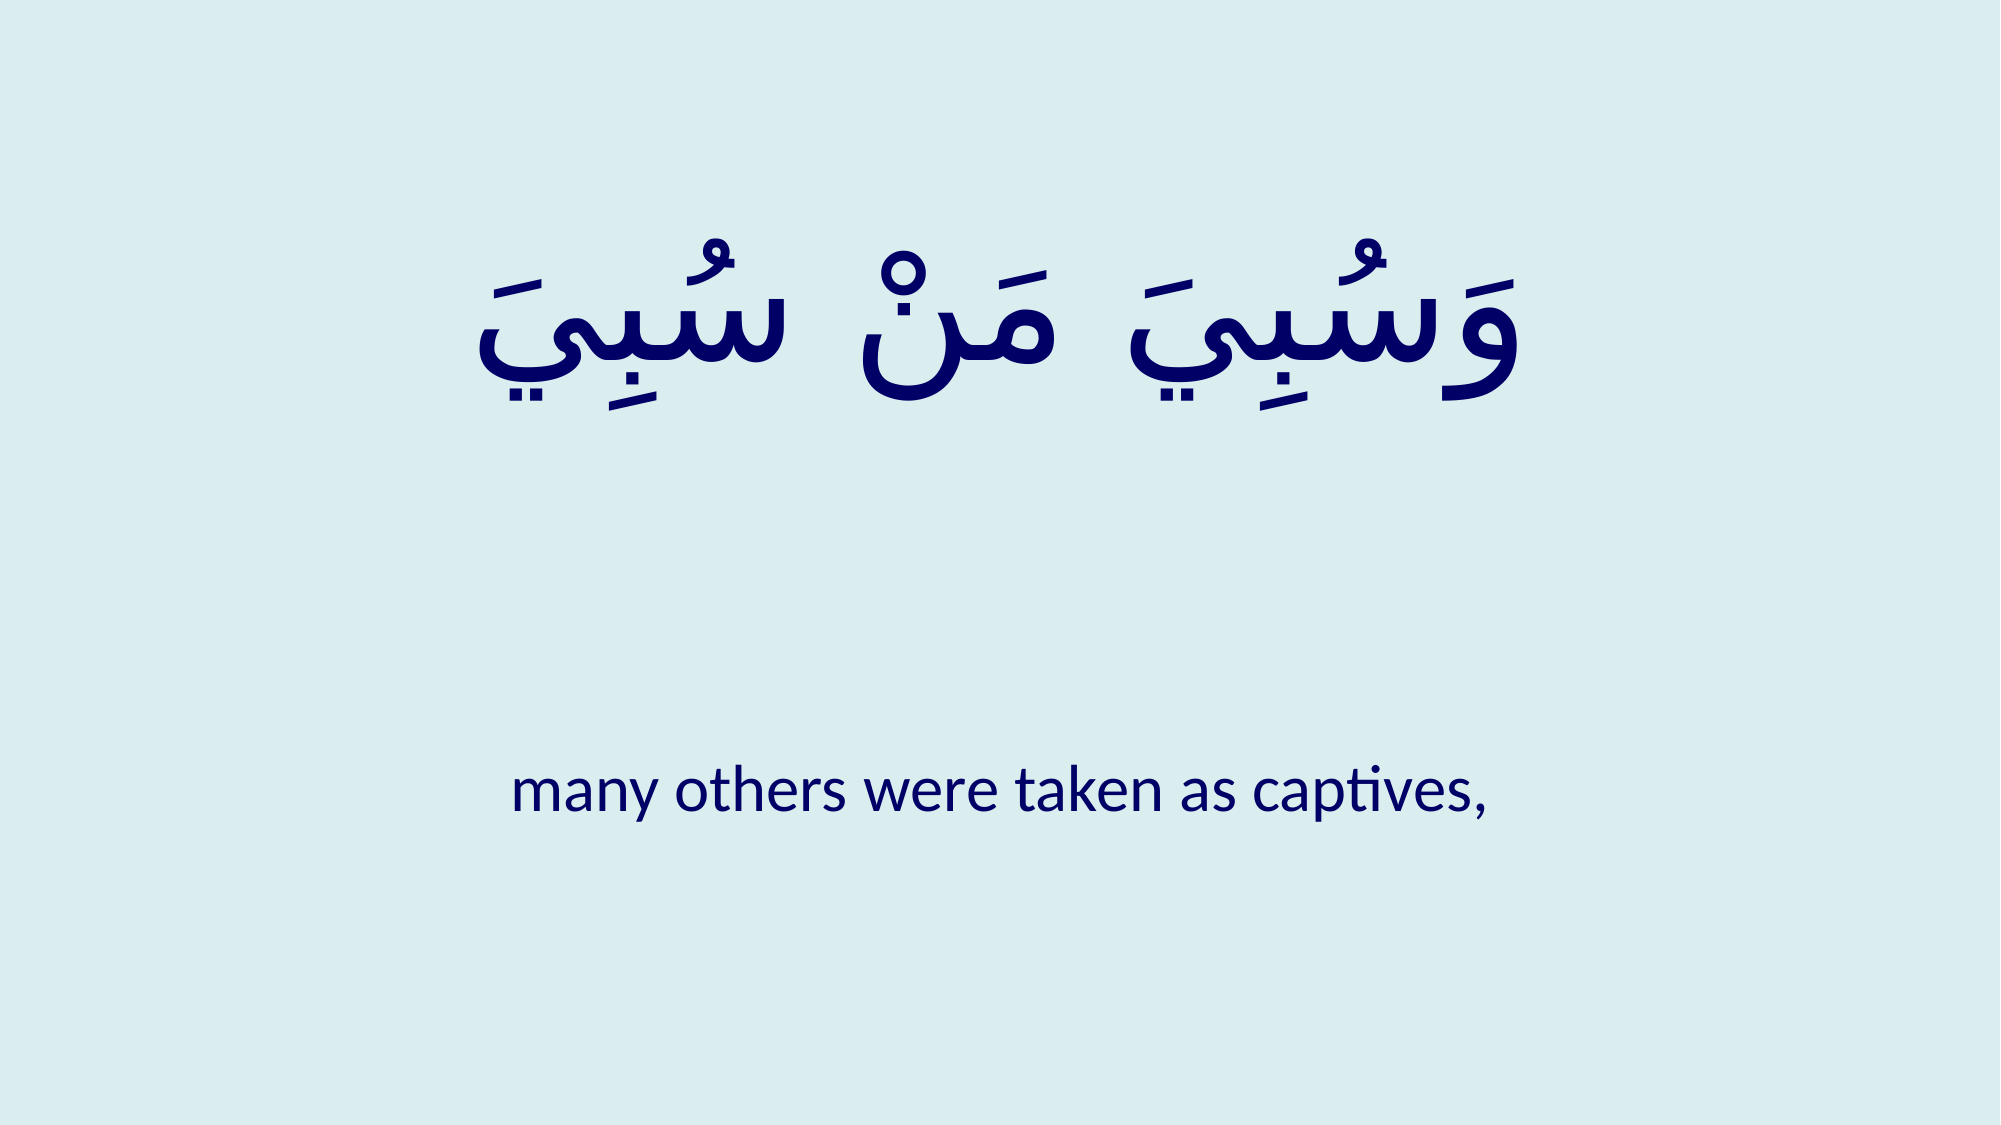

# وَسُبِيَ مَنْ سُبِيَ
many others were taken as captives,